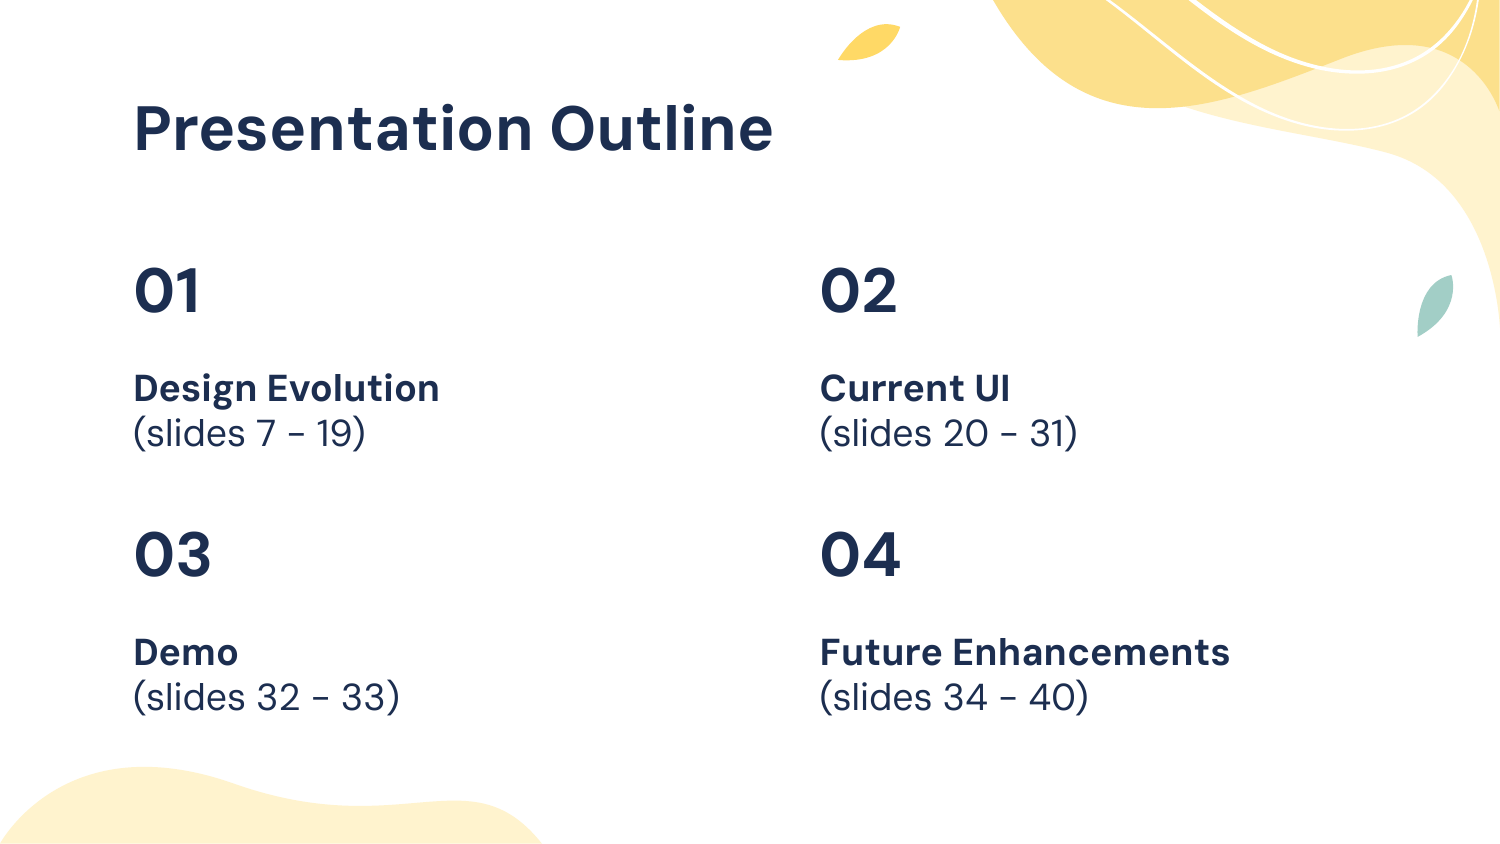

# Presentation Outline
01
02
Design Evolution
(slides 7 - 19)
Current UI
(slides 20 - 31)
03
04
Demo
(slides 32 - 33)
Future Enhancements
(slides 34 - 40)